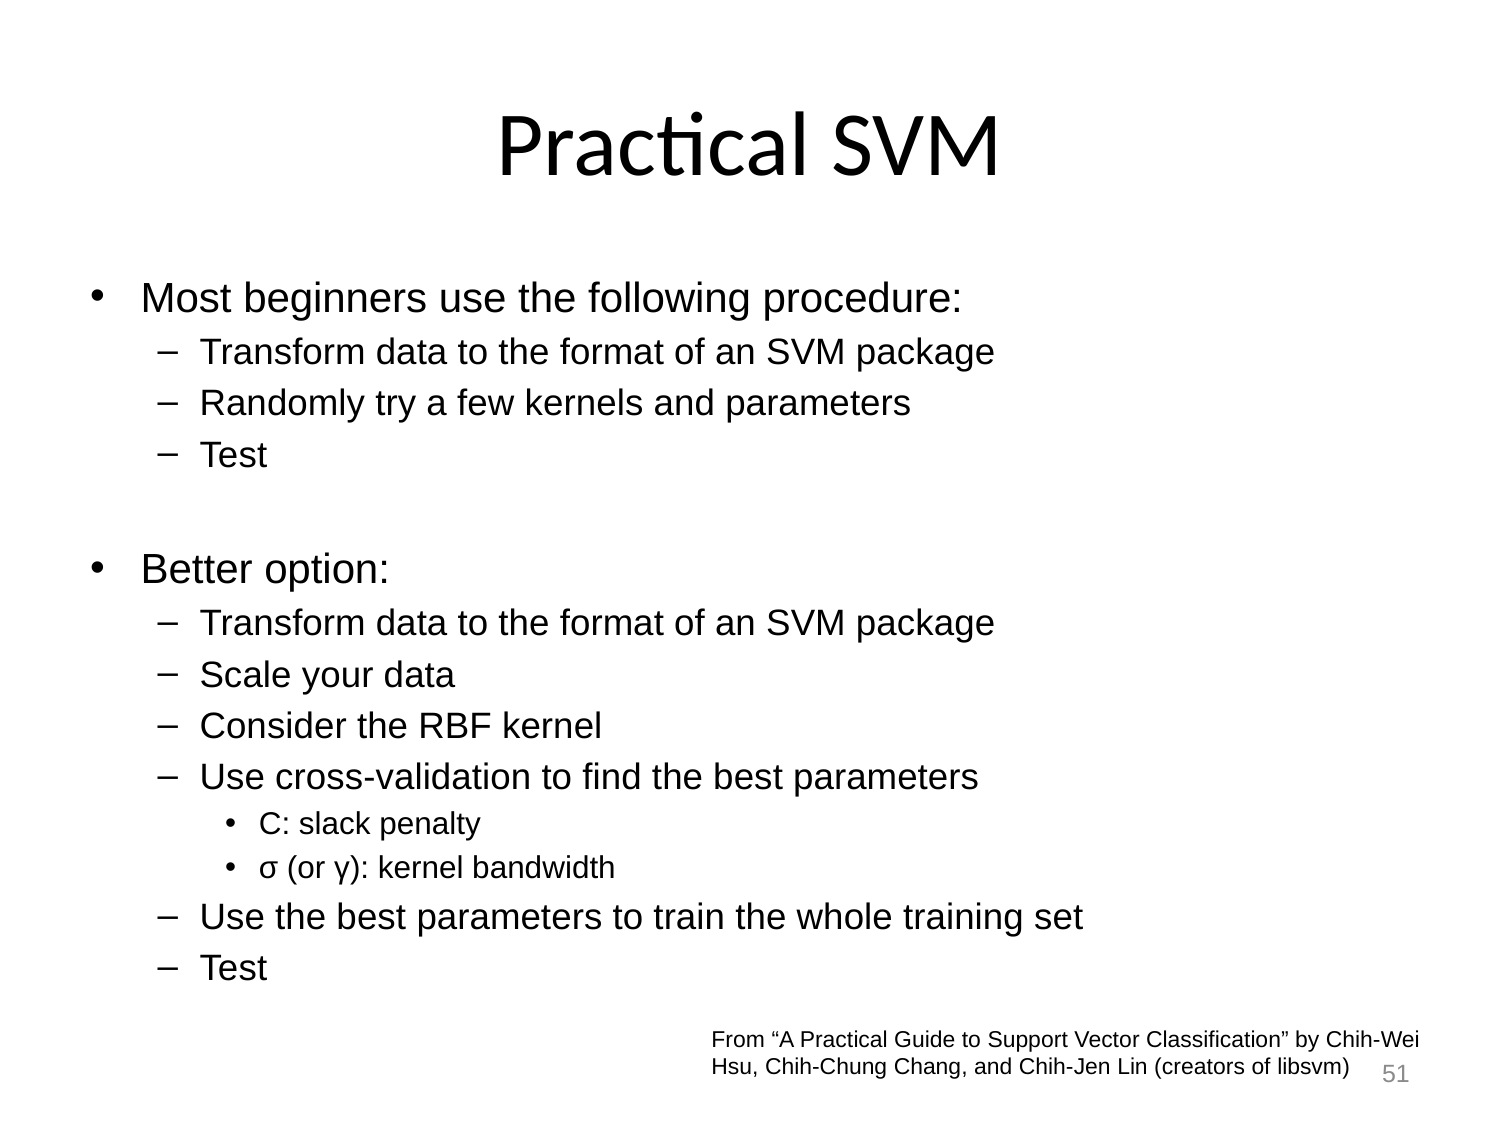

# Practical SVM
Most beginners use the following procedure:
Transform data to the format of an SVM package
Randomly try a few kernels and parameters
Test

Better option:
Transform data to the format of an SVM package
Scale your data
Consider the RBF kernel
Use cross-validation to find the best parameters
C: slack penalty
σ (or γ): kernel bandwidth
Use the best parameters to train the whole training set
Test

From “A Practical Guide to Support Vector Classification” by Chih-Wei Hsu, Chih-Chung Chang, and Chih-Jen Lin (creators of libsvm)

51